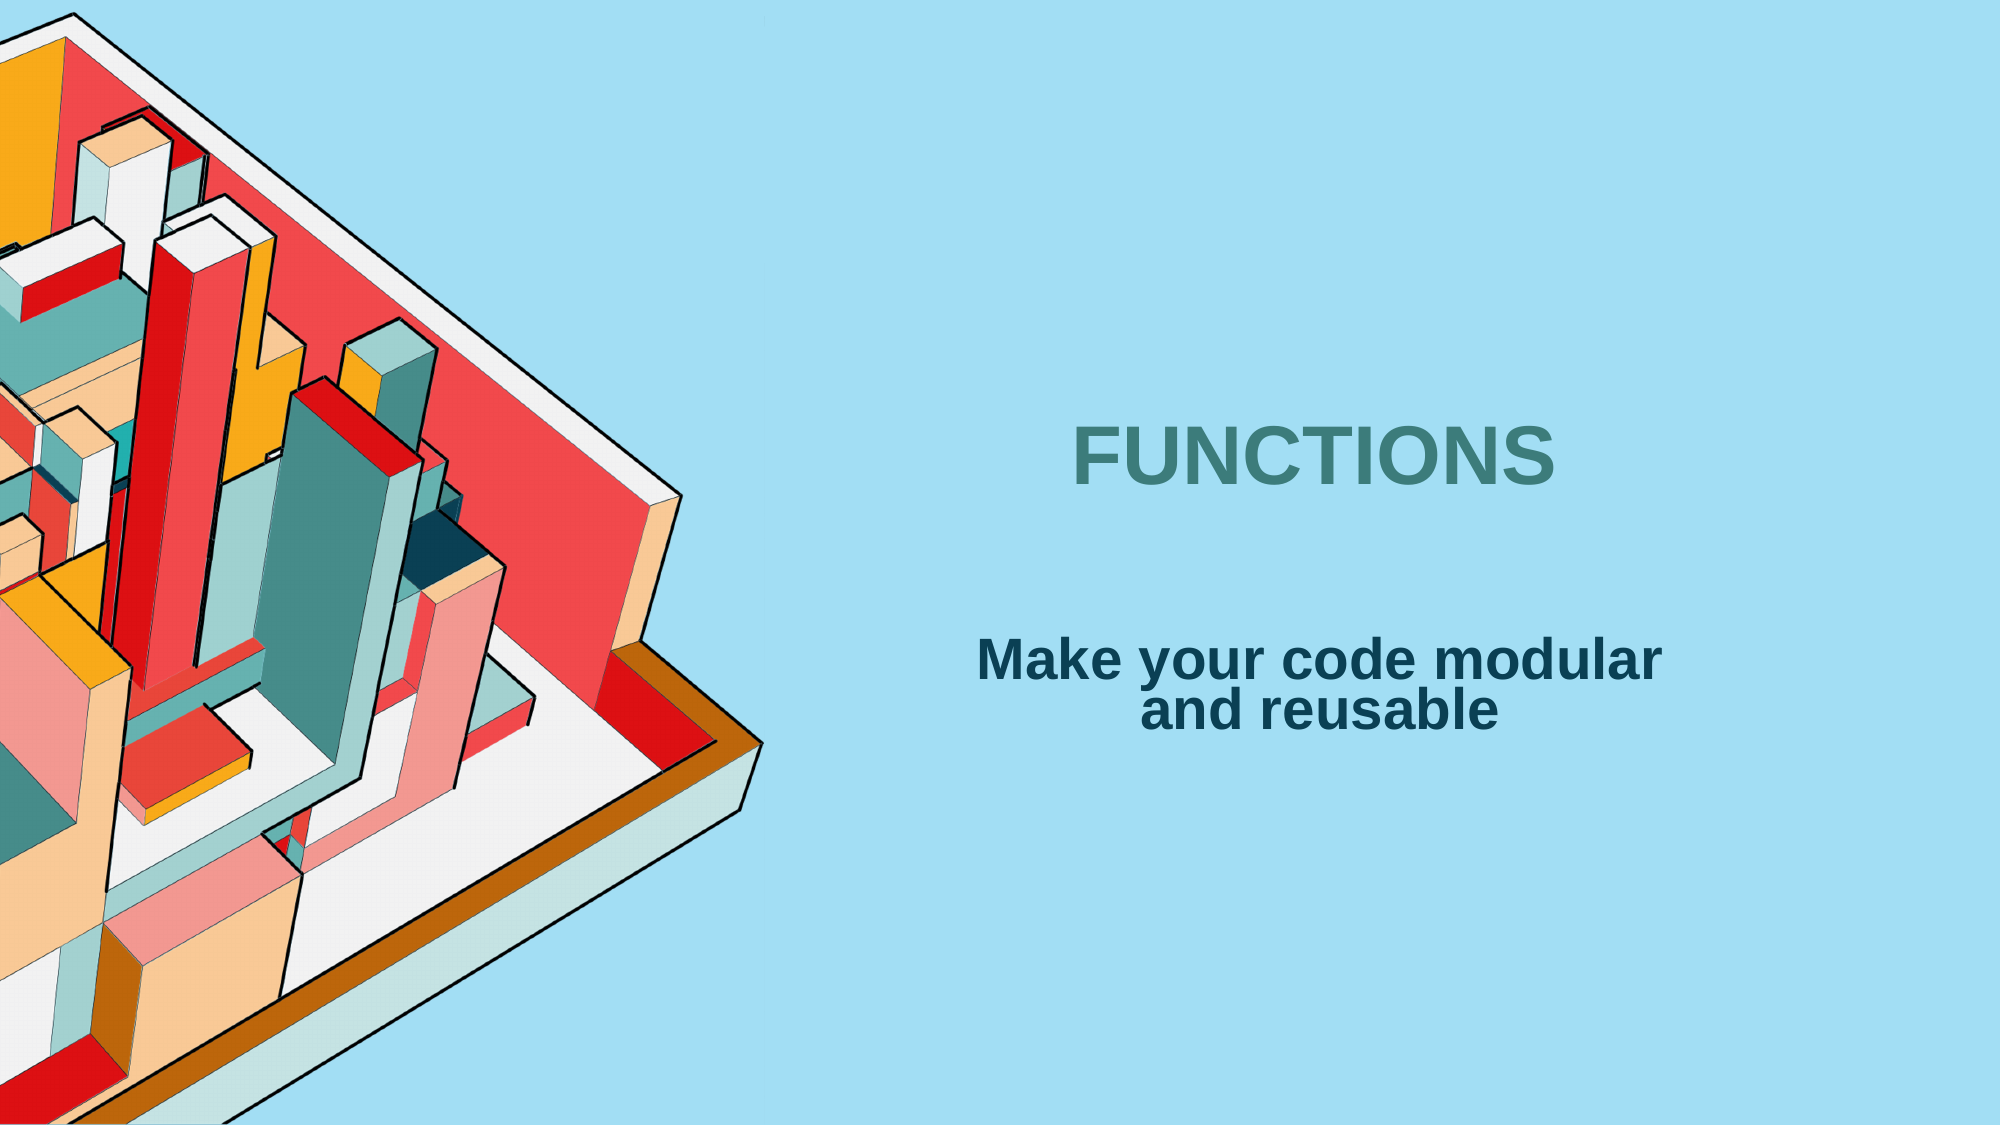

# Functions

Make your code modular and reusable